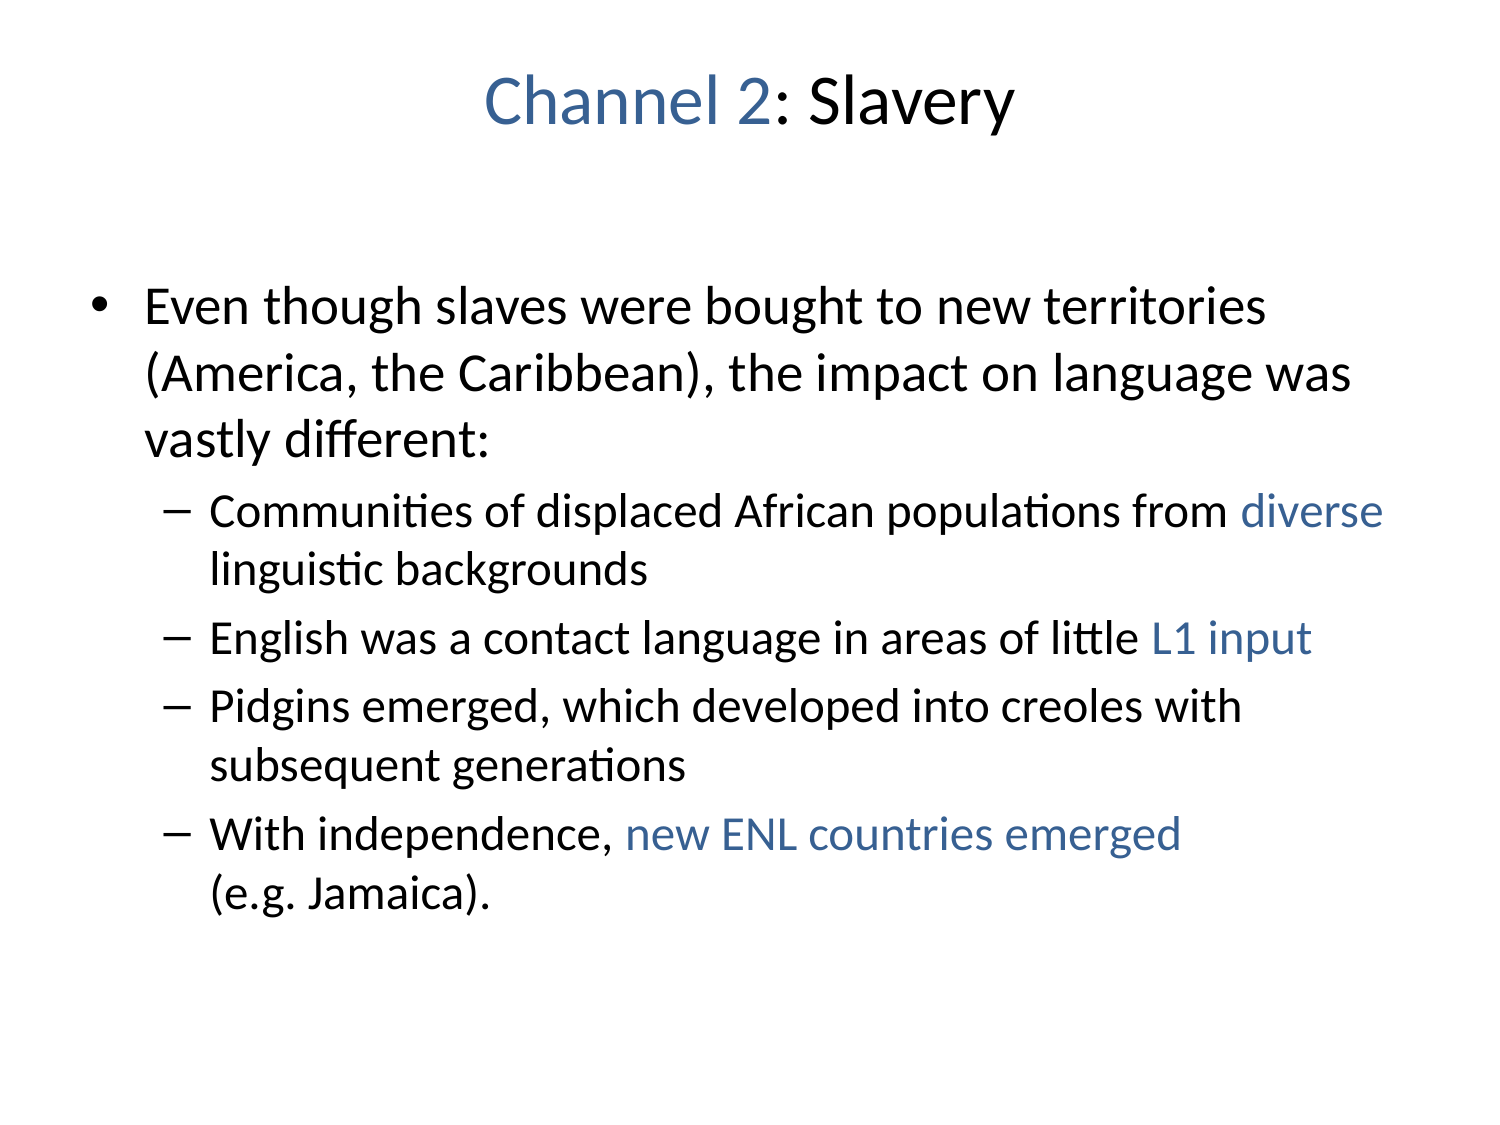

# Channel 2: Slavery
Even though slaves were bought to new territories (America, the Caribbean), the impact on language was vastly different:
Communities of displaced African populations from diverse linguistic backgrounds
English was a contact language in areas of little L1 input
Pidgins emerged, which developed into creoles with subsequent generations
With independence, new ENL countries emerged
(e.g. Jamaica).